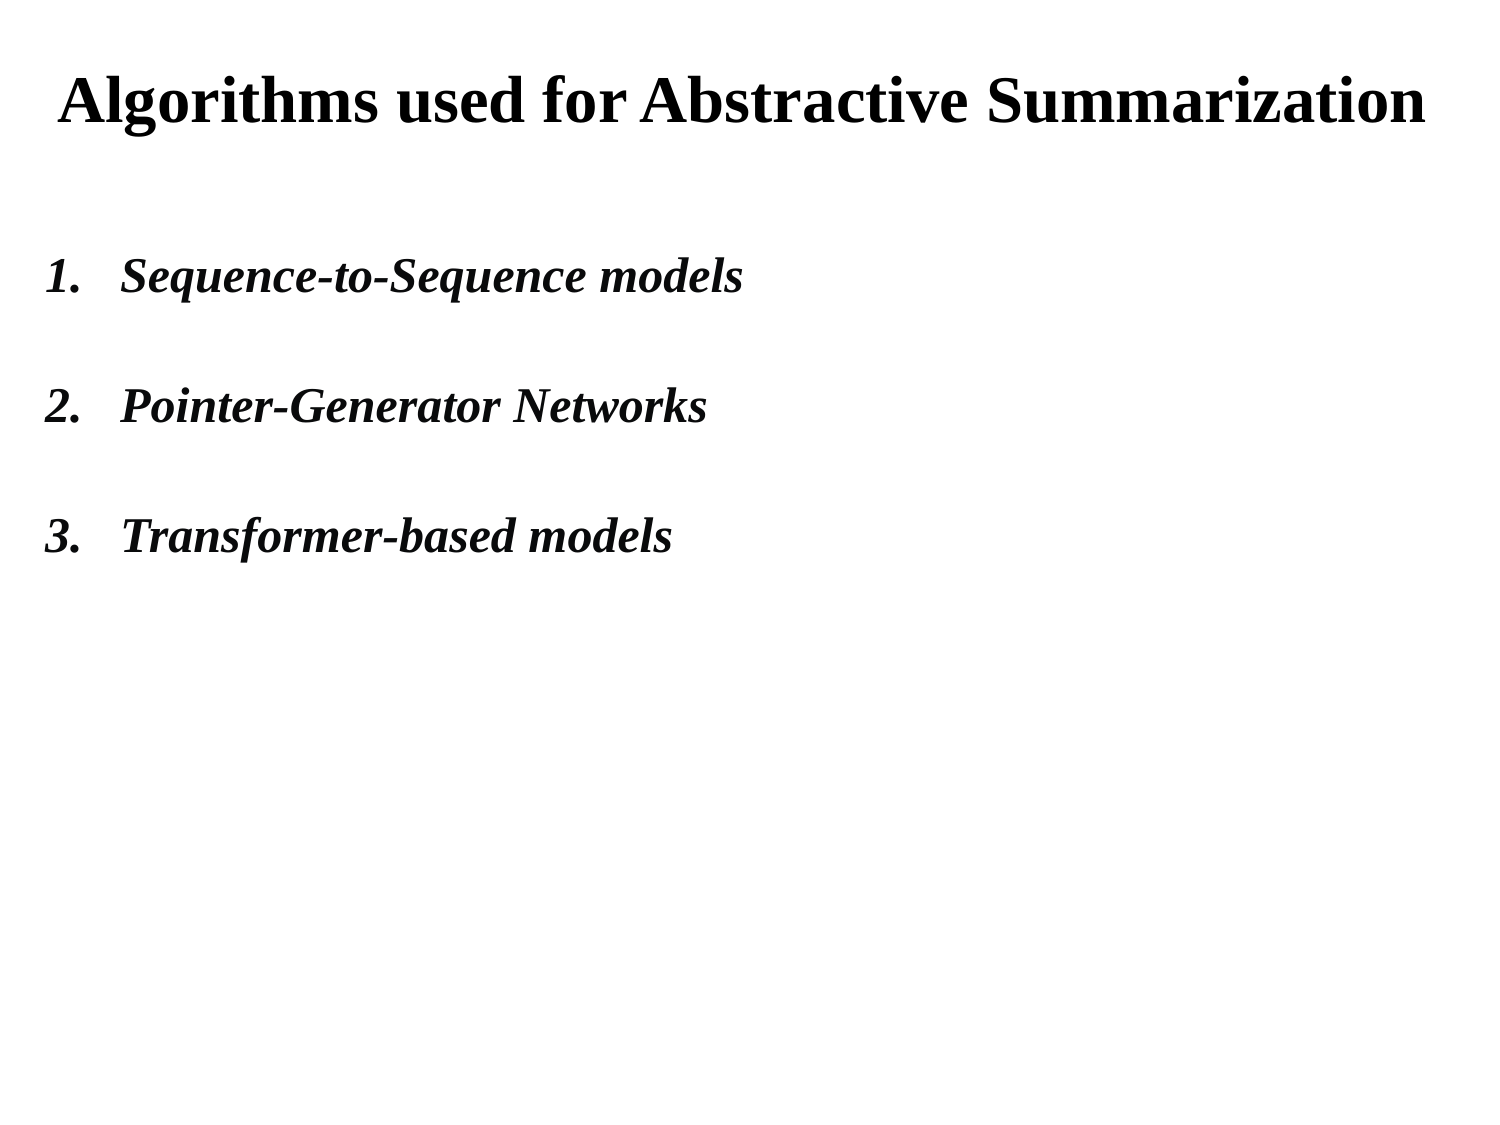

# Algorithms used for Abstractive Summarization
Sequence-to-Sequence models
Pointer-Generator Networks
Transformer-based models